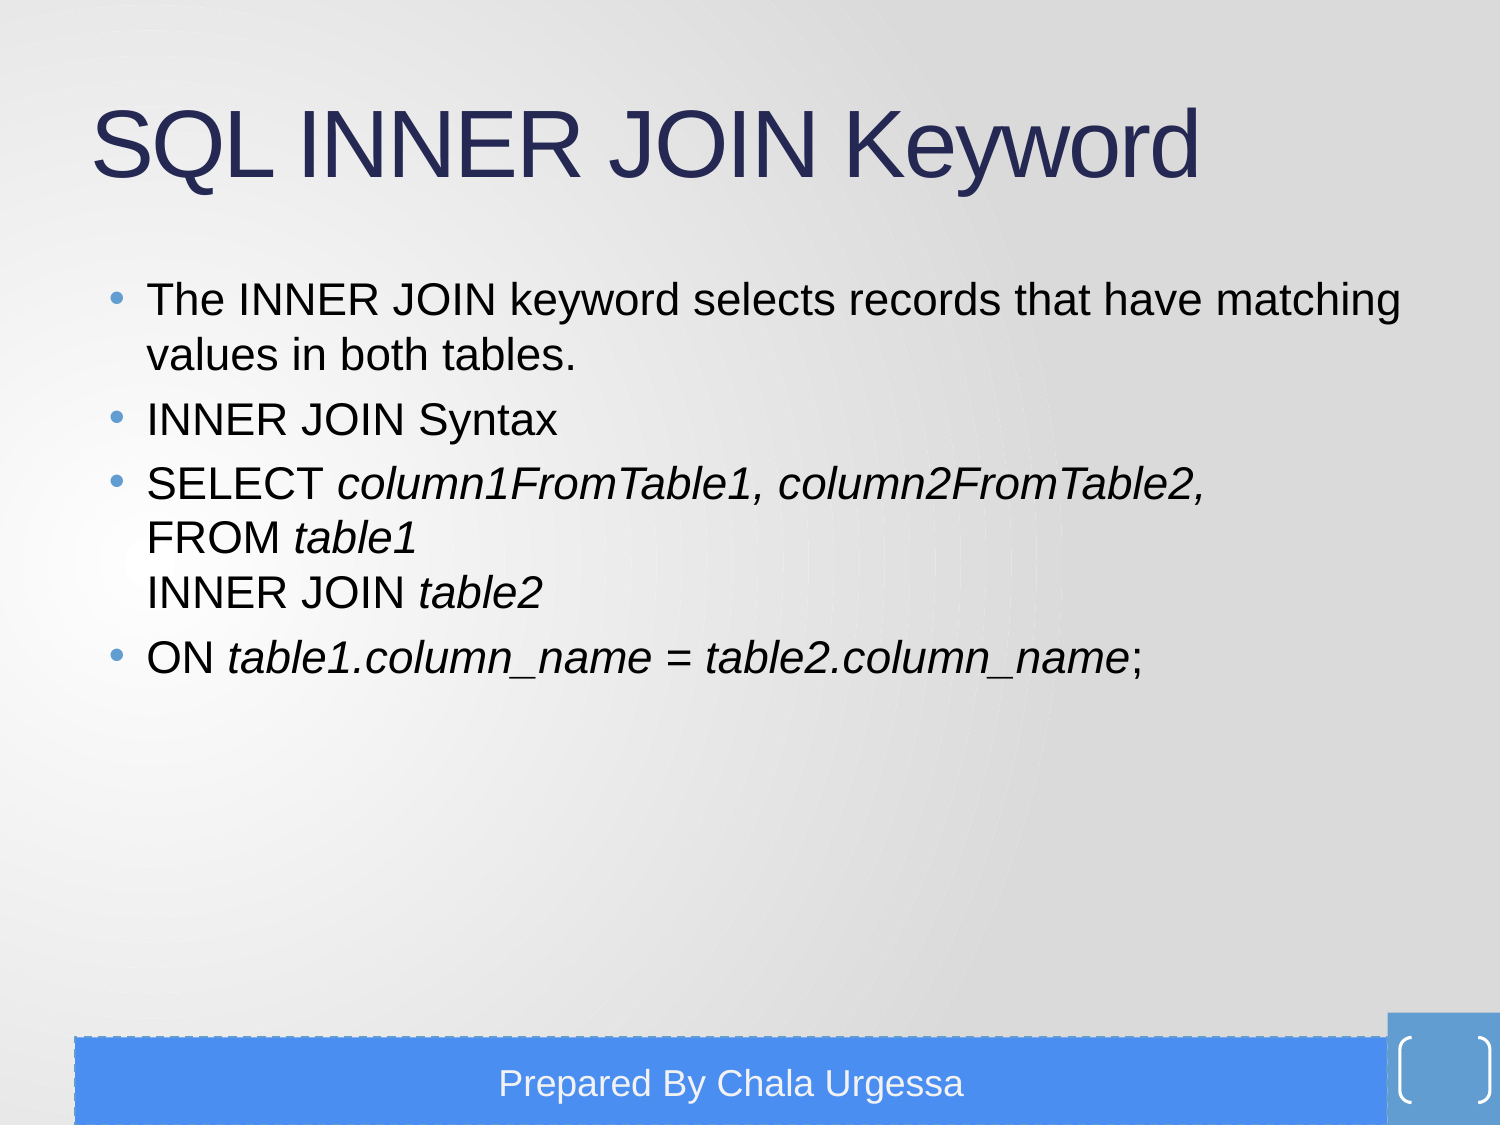

# SQL INNER JOIN Keyword
The INNER JOIN keyword selects records that have matching values in both tables.
INNER JOIN Syntax
SELECT column1FromTable1, column2FromTable2,
FROM table1
INNER JOIN table2
ON table1.column_name = table2.column_name;

35